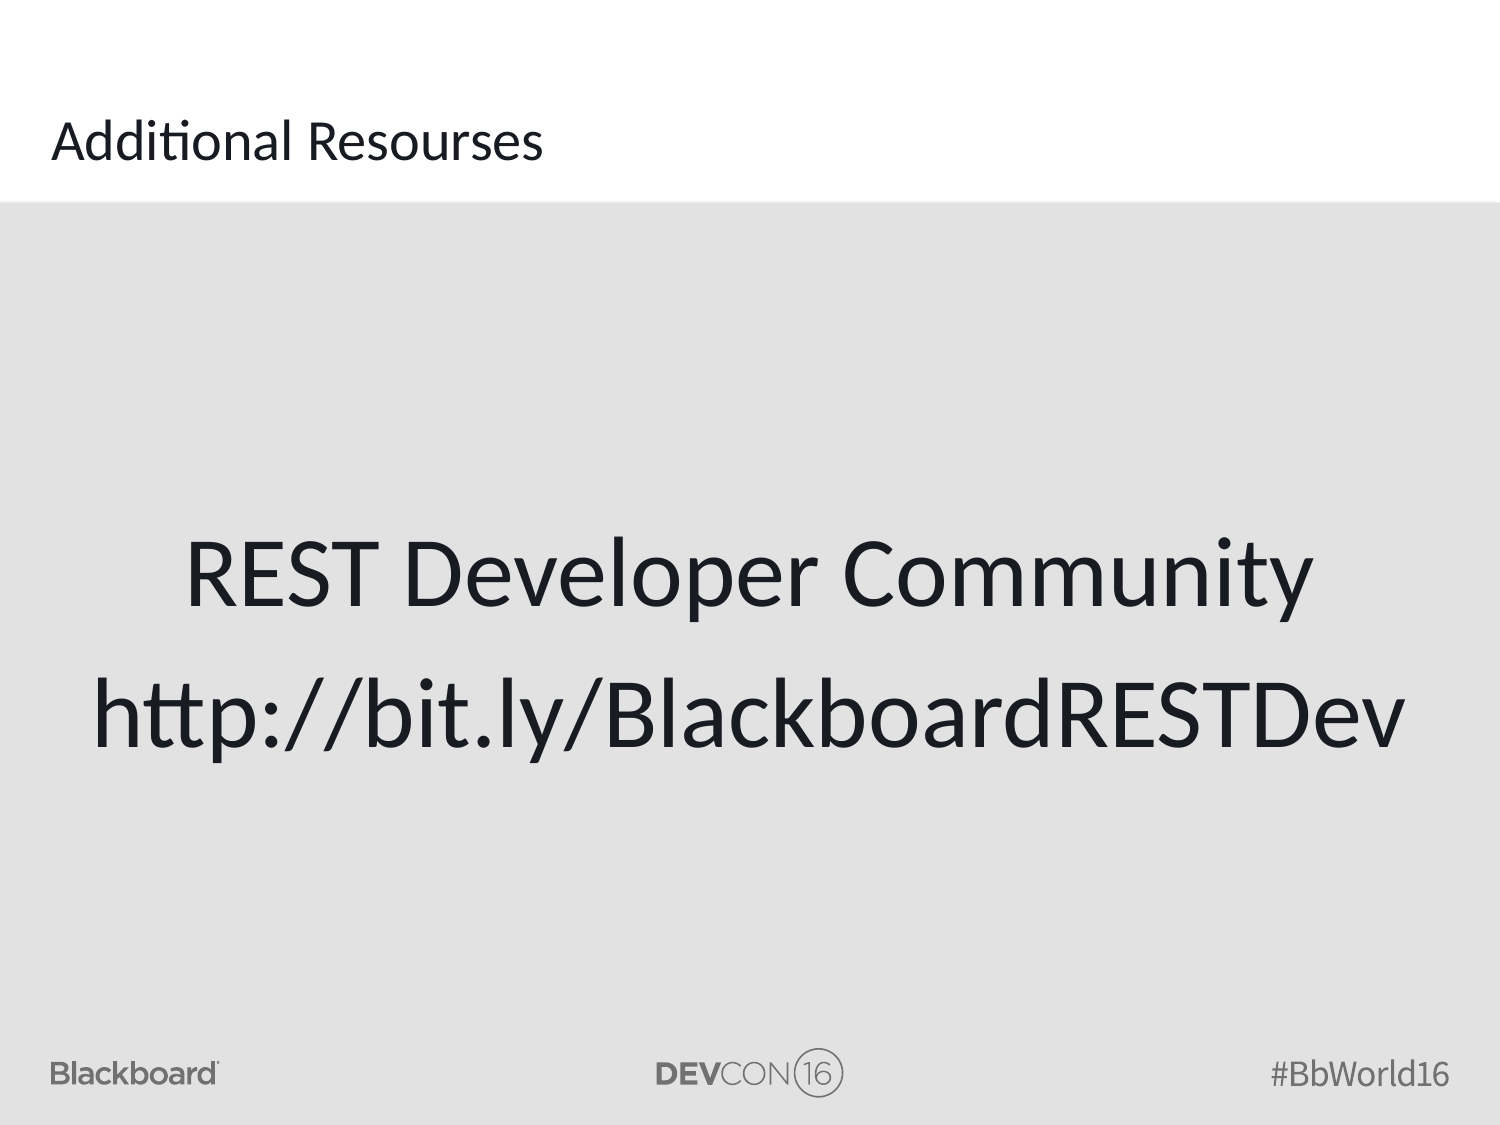

# Additional Resourses
REST Developer Community
http://bit.ly/BlackboardRESTDev